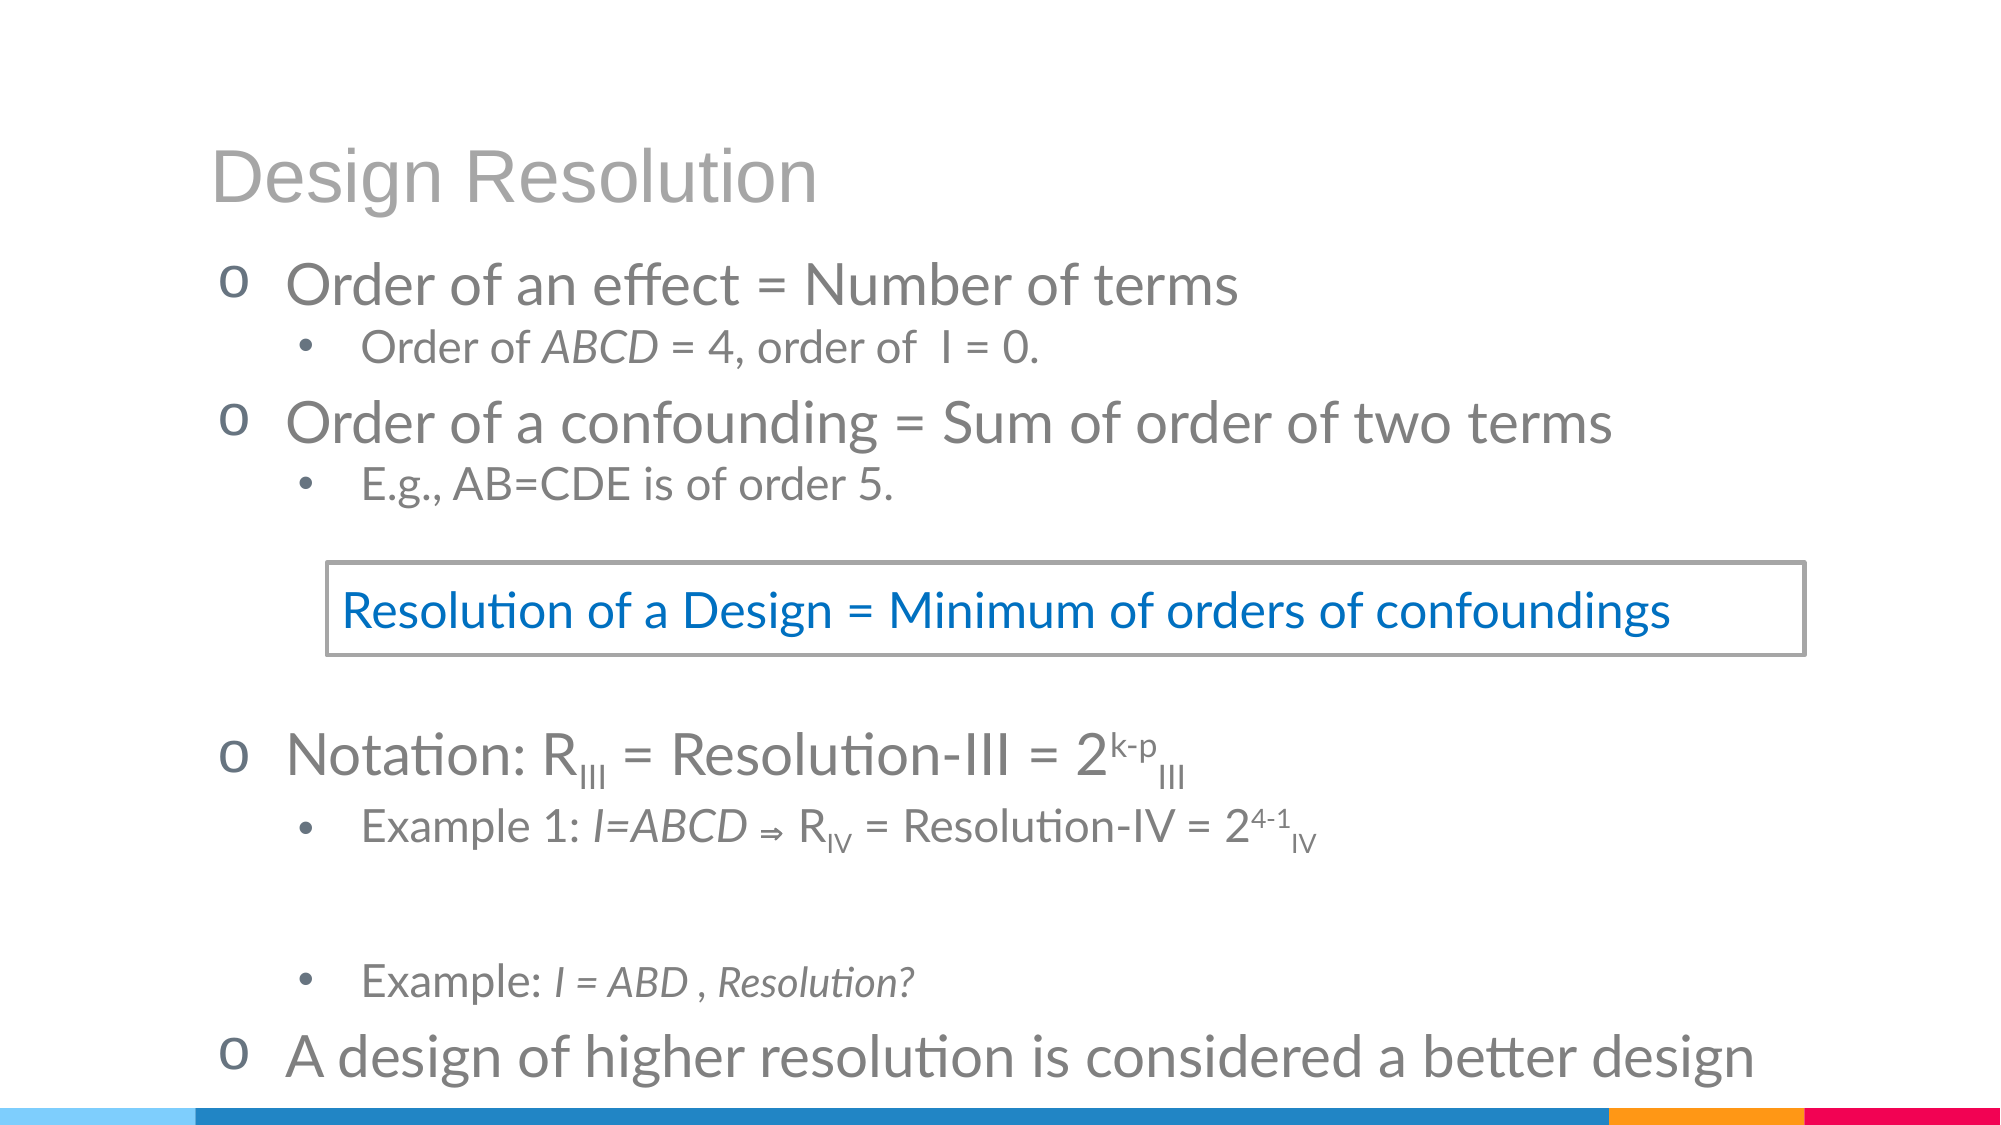

# Design Resolution
Order of an effect = Number of terms
Order of ABCD = 4, order of  I = 0.
Order of a confounding = Sum of order of two terms
E.g., AB=CDE is of order 5.

Notation: RIII = Resolution-III = 2k-pIII
Example 1: I=ABCD ⇒ RIV = Resolution-IV = 24-1IV

Example: I = ABD , Resolution?
A design of higher resolution is considered a better design
Resolution of a Design = Minimum of orders of confoundings